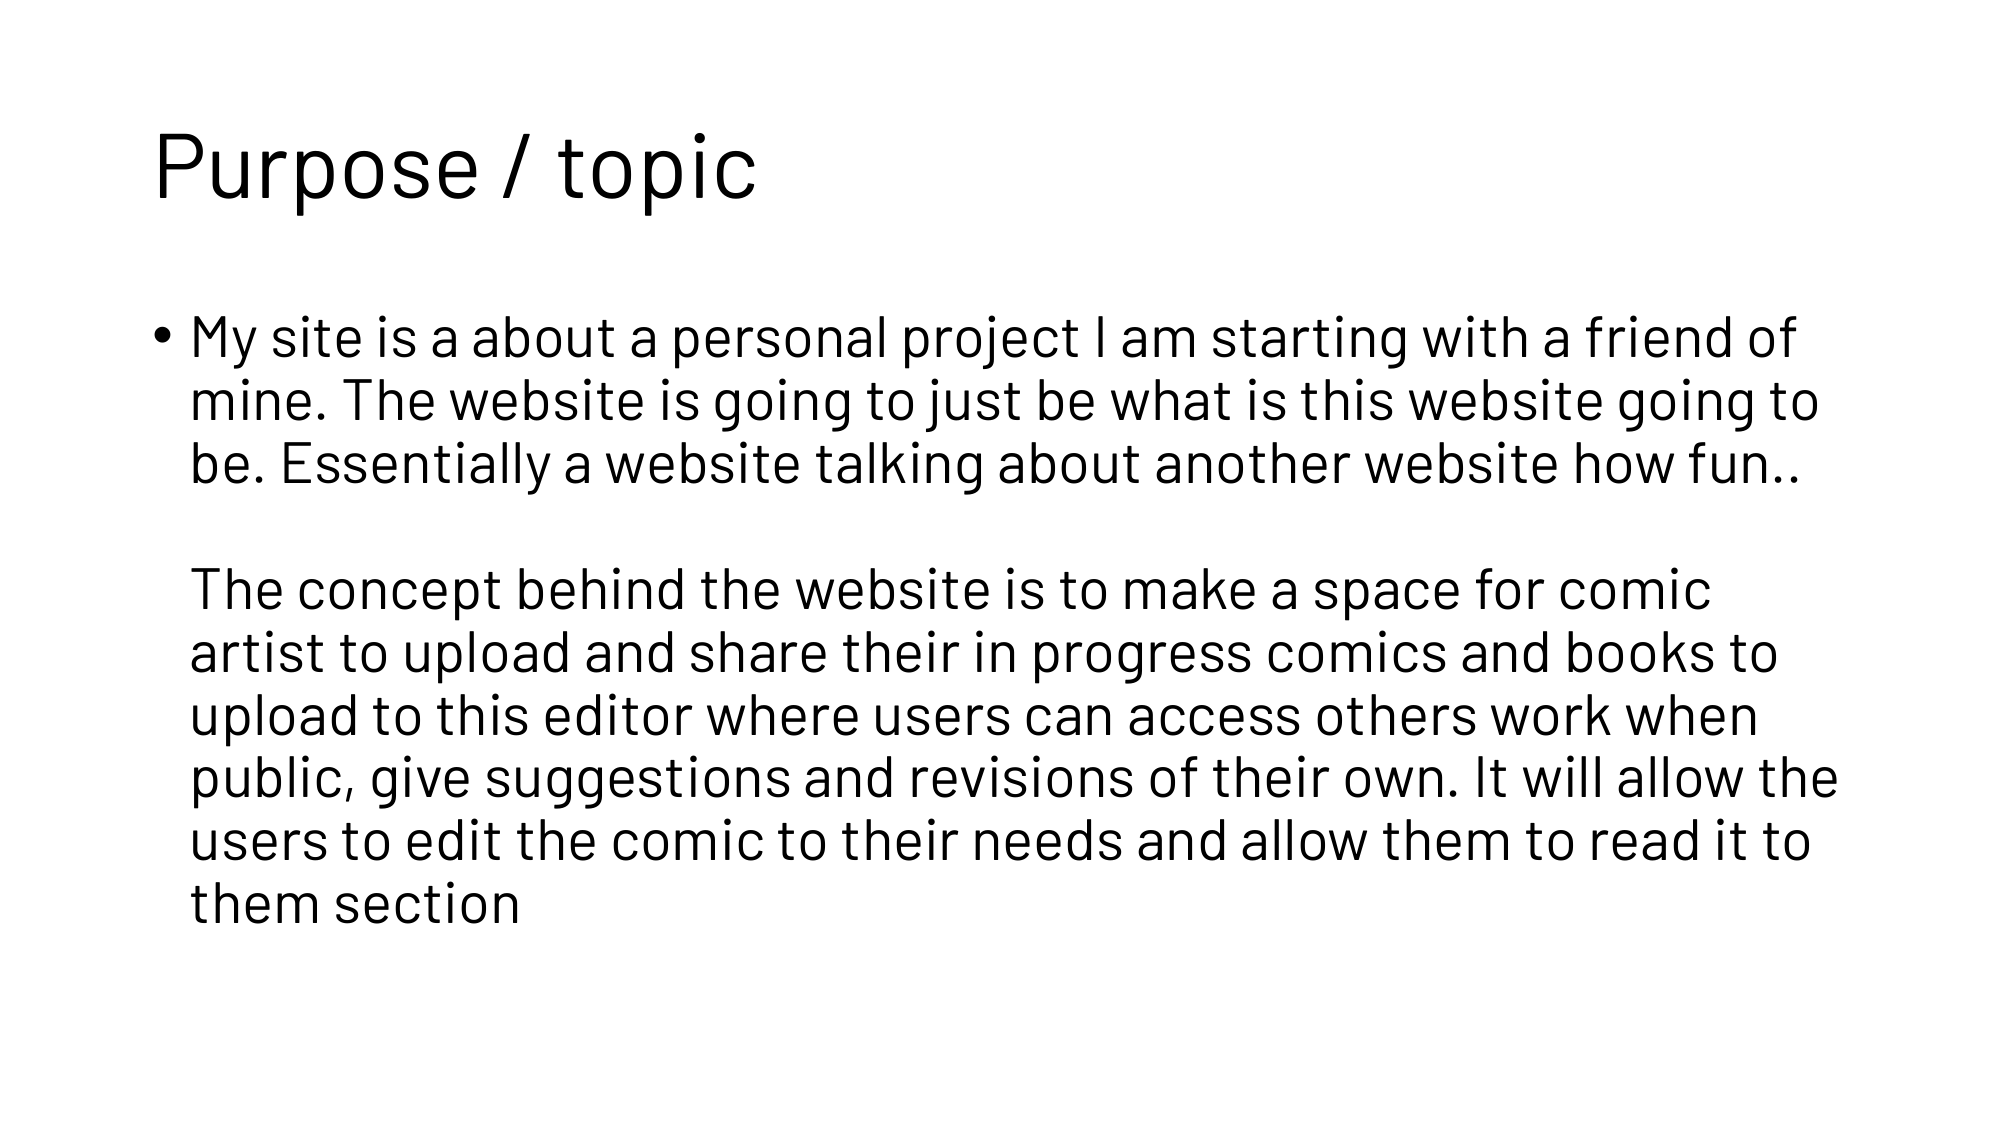

# Purpose / topic
My site is a about a personal project I am starting with a friend of mine. The website is going to just be what is this website going to be. Essentially a website talking about another website how fun..
The concept behind the website is to make a space for comic artist to upload and share their in progress comics and books to upload to this editor where users can access others work when public, give suggestions and revisions of their own. It will allow the users to edit the comic to their needs and allow them to read it to them section